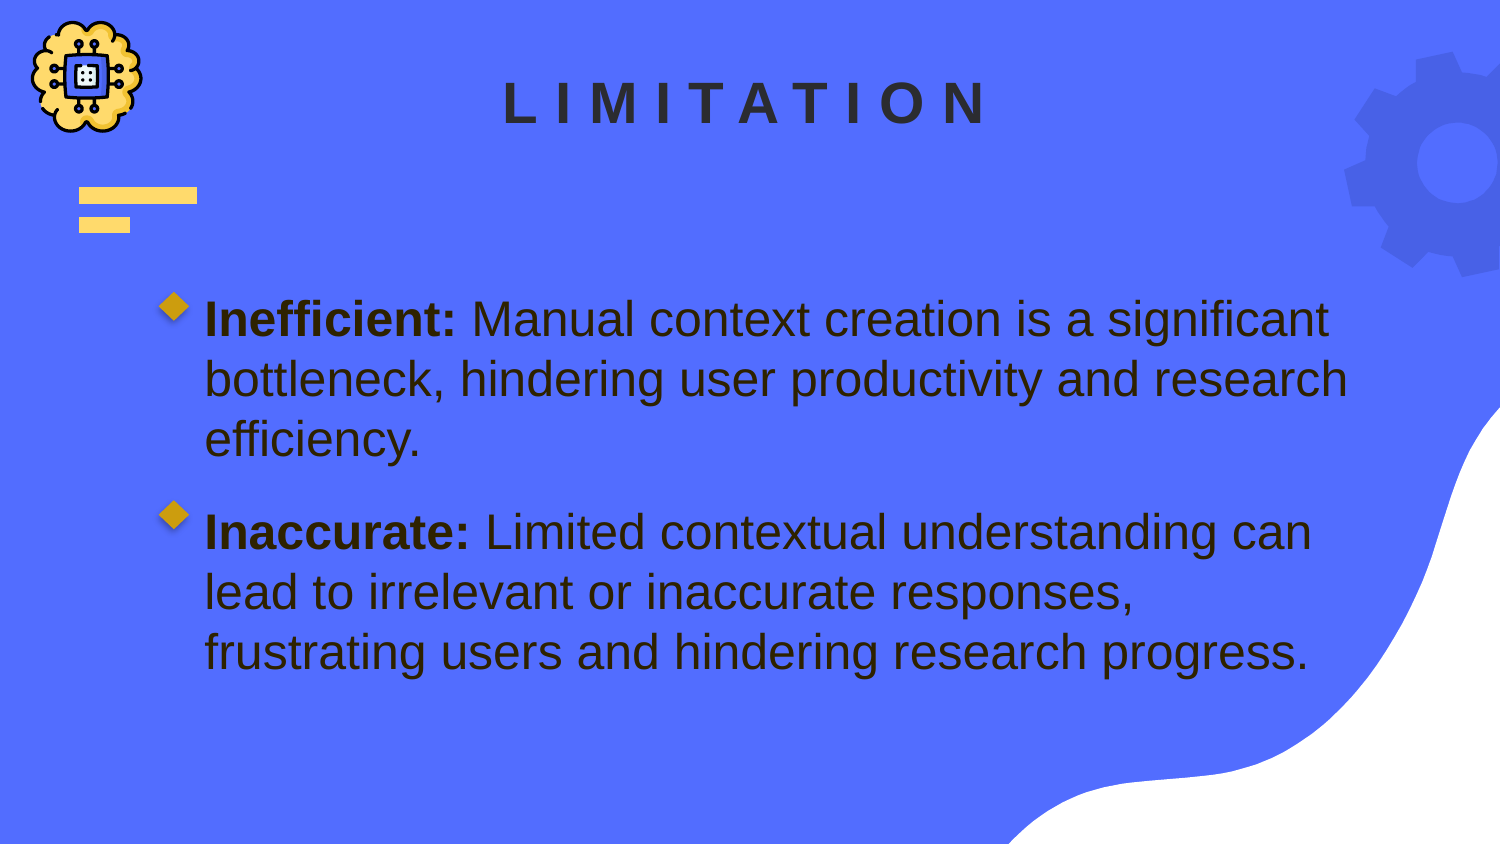

# LIMITATION

Inefficient: Manual context creation is a significant bottleneck, hindering user productivity and research efficiency.
Inaccurate: Limited contextual understanding can lead to irrelevant or inaccurate responses, frustrating users and hindering research progress.